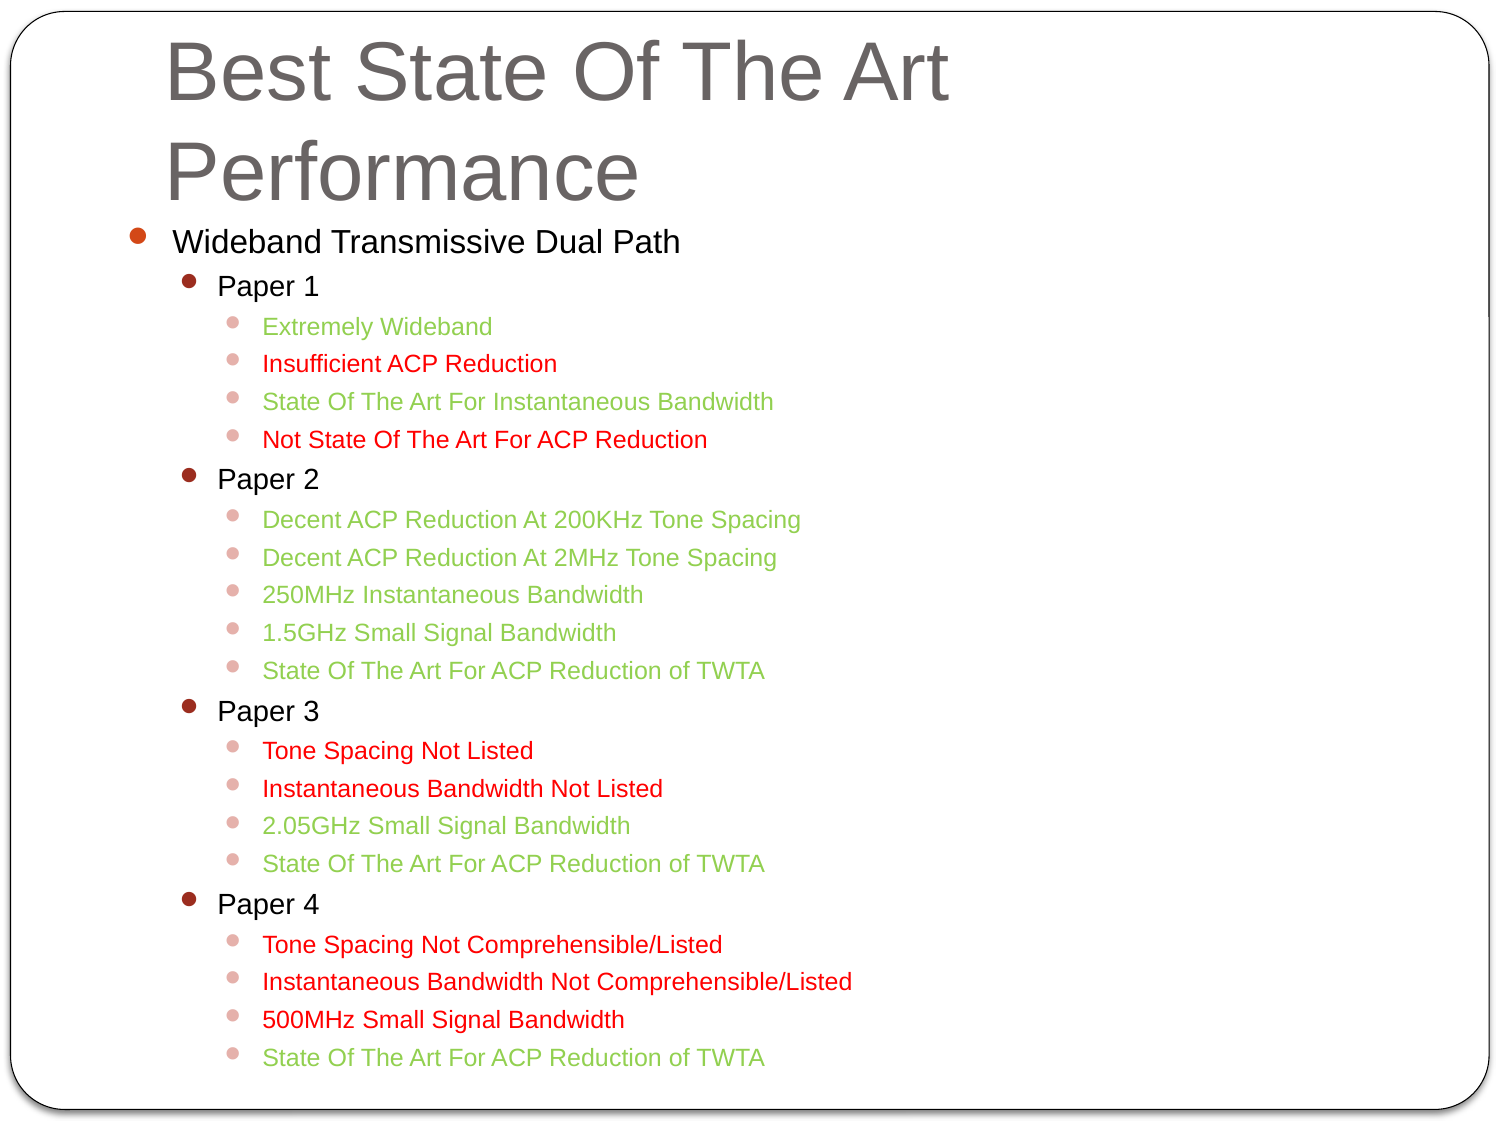

# Best State Of The Art Performance
Wideband Transmissive Dual Path
Paper 1
Extremely Wideband
Insufficient ACP Reduction
State Of The Art For Instantaneous Bandwidth
Not State Of The Art For ACP Reduction
Paper 2
Decent ACP Reduction At 200KHz Tone Spacing
Decent ACP Reduction At 2MHz Tone Spacing
250MHz Instantaneous Bandwidth
1.5GHz Small Signal Bandwidth
State Of The Art For ACP Reduction of TWTA
Paper 3
Tone Spacing Not Listed
Instantaneous Bandwidth Not Listed
2.05GHz Small Signal Bandwidth
State Of The Art For ACP Reduction of TWTA
Paper 4
Tone Spacing Not Comprehensible/Listed
Instantaneous Bandwidth Not Comprehensible/Listed
500MHz Small Signal Bandwidth
State Of The Art For ACP Reduction of TWTA